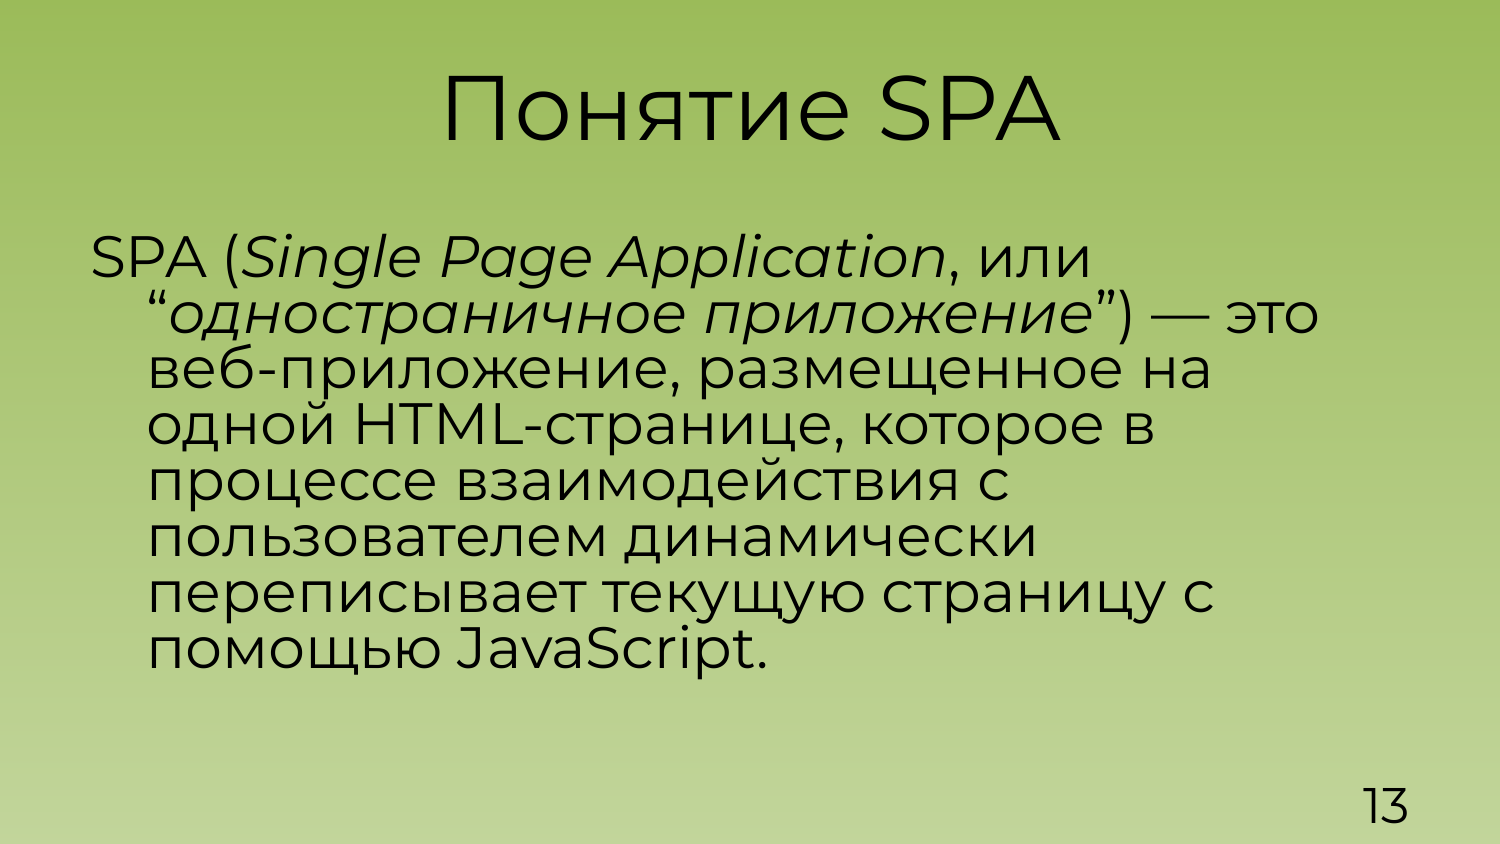

# Понятие SPA
SPA (Single Page Application, или “одностраничное приложение”) — это веб-приложение, размещенное на одной HTML-странице, которое в процессе взаимодействия с пользователем динамически переписывает текущую страницу с помощью JavaScript.
13